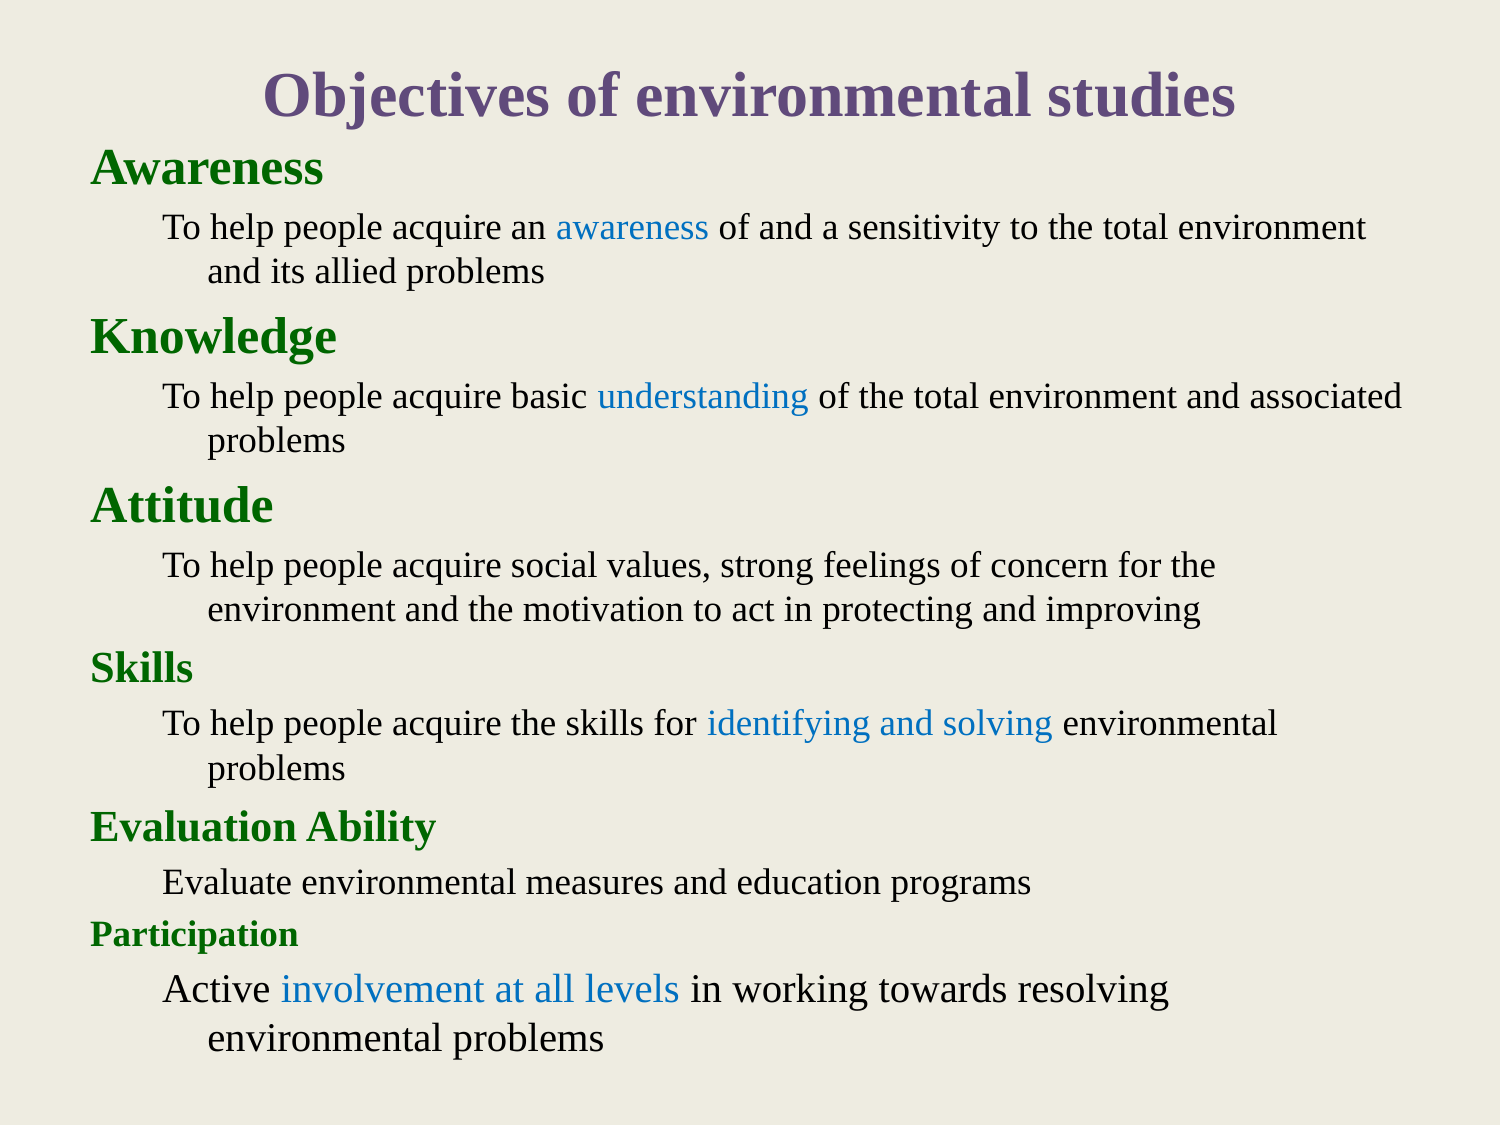

# Objectives of environmental studies
Awareness
To help people acquire an awareness of and a sensitivity to the total environment and its allied problems
Knowledge
To help people acquire basic understanding of the total environment and associated problems
Attitude
To help people acquire social values, strong feelings of concern for the environment and the motivation to act in protecting and improving
Skills
To help people acquire the skills for identifying and solving environmental problems
Evaluation Ability
Evaluate environmental measures and education programs
Participation
Active involvement at all levels in working towards resolving environmental problems